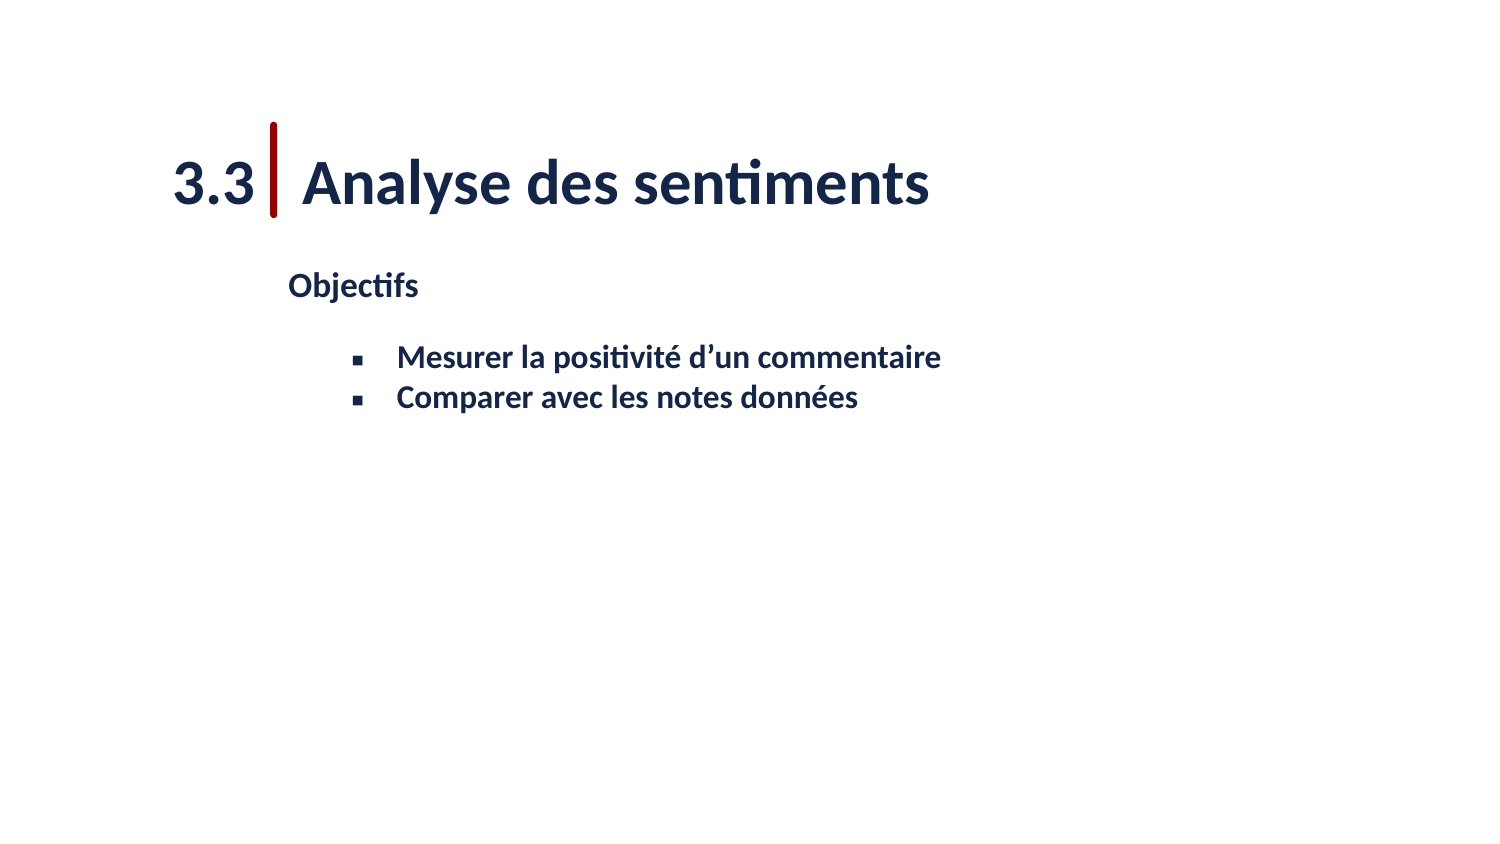

3.3
Analyse des sentiments
Objectifs
Mesurer la positivité d’un commentaire
Comparer avec les notes données